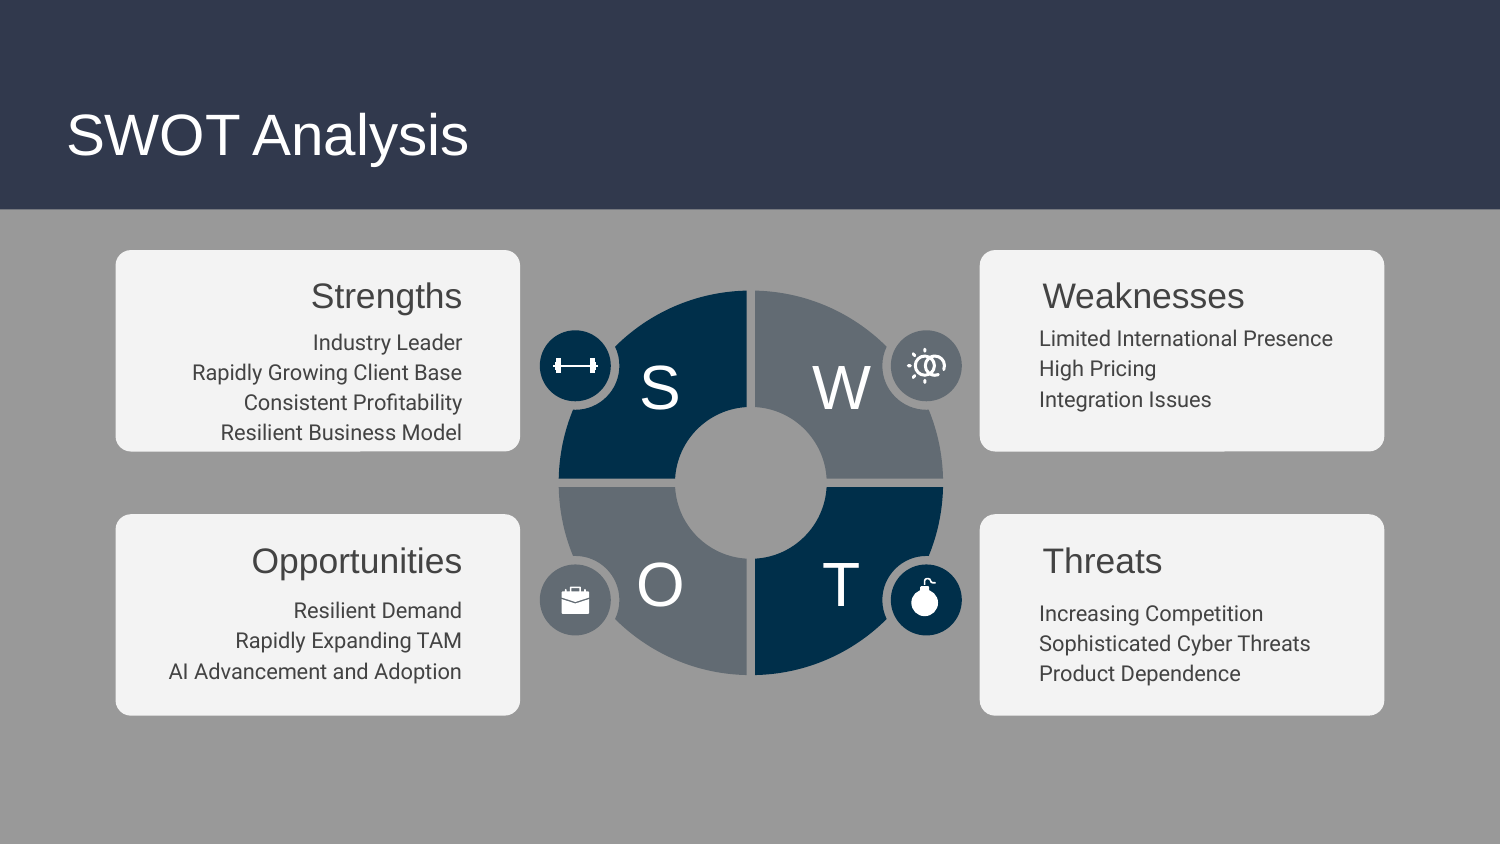

# SWOT Analysis

Strengths
Industry Leader
Rapidly Growing Client Base
Consistent Profitability
Resilient Business Model
S

Weaknesses
W

Limited International Presence
High Pricing
Integration Issues

O

Opportunities
Resilient Demand
Rapidly Expanding TAM
AI Advancement and Adoption

T

Threats

Increasing Competition
Sophisticated Cyber Threats
Product Dependence